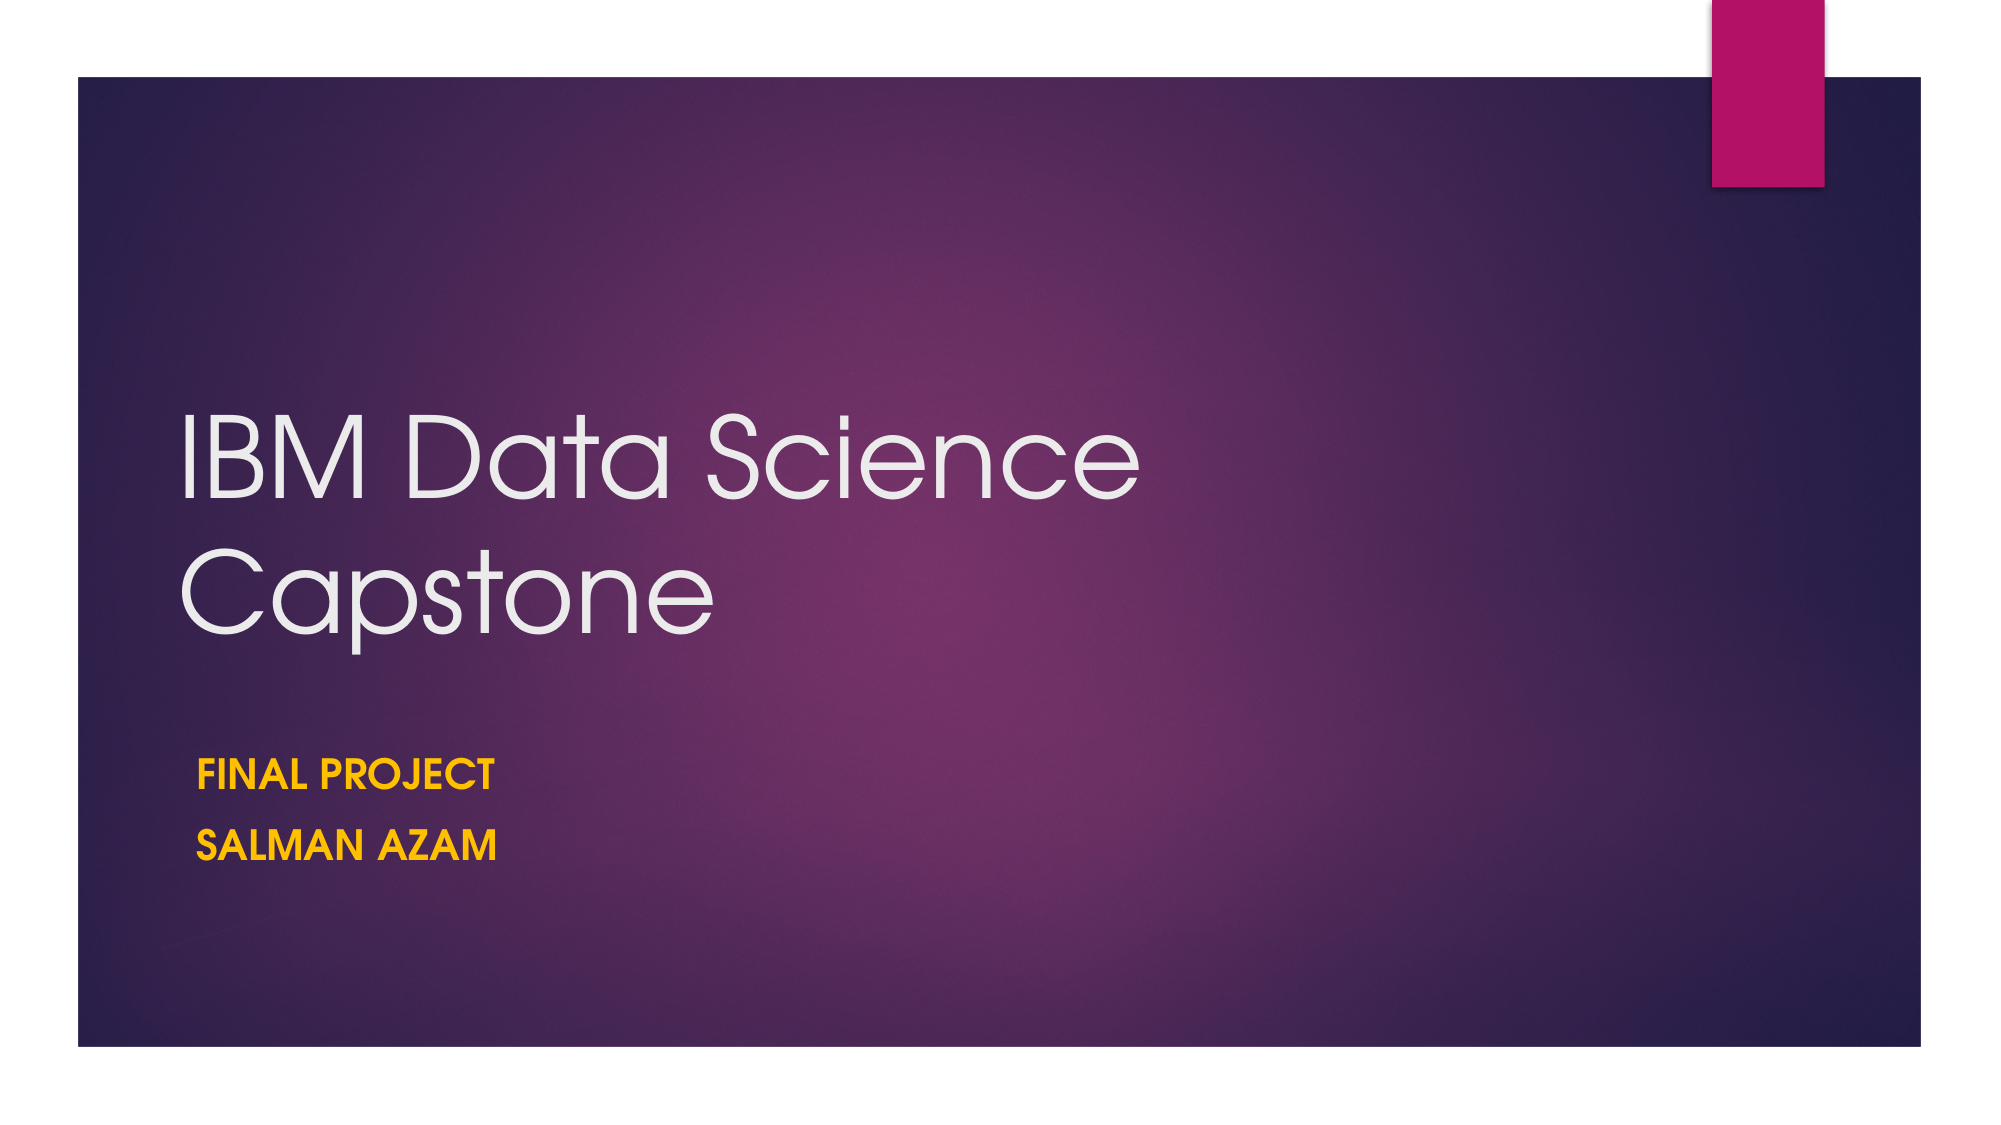

# IBM Data Science Capstone
Final Project
Salman azam